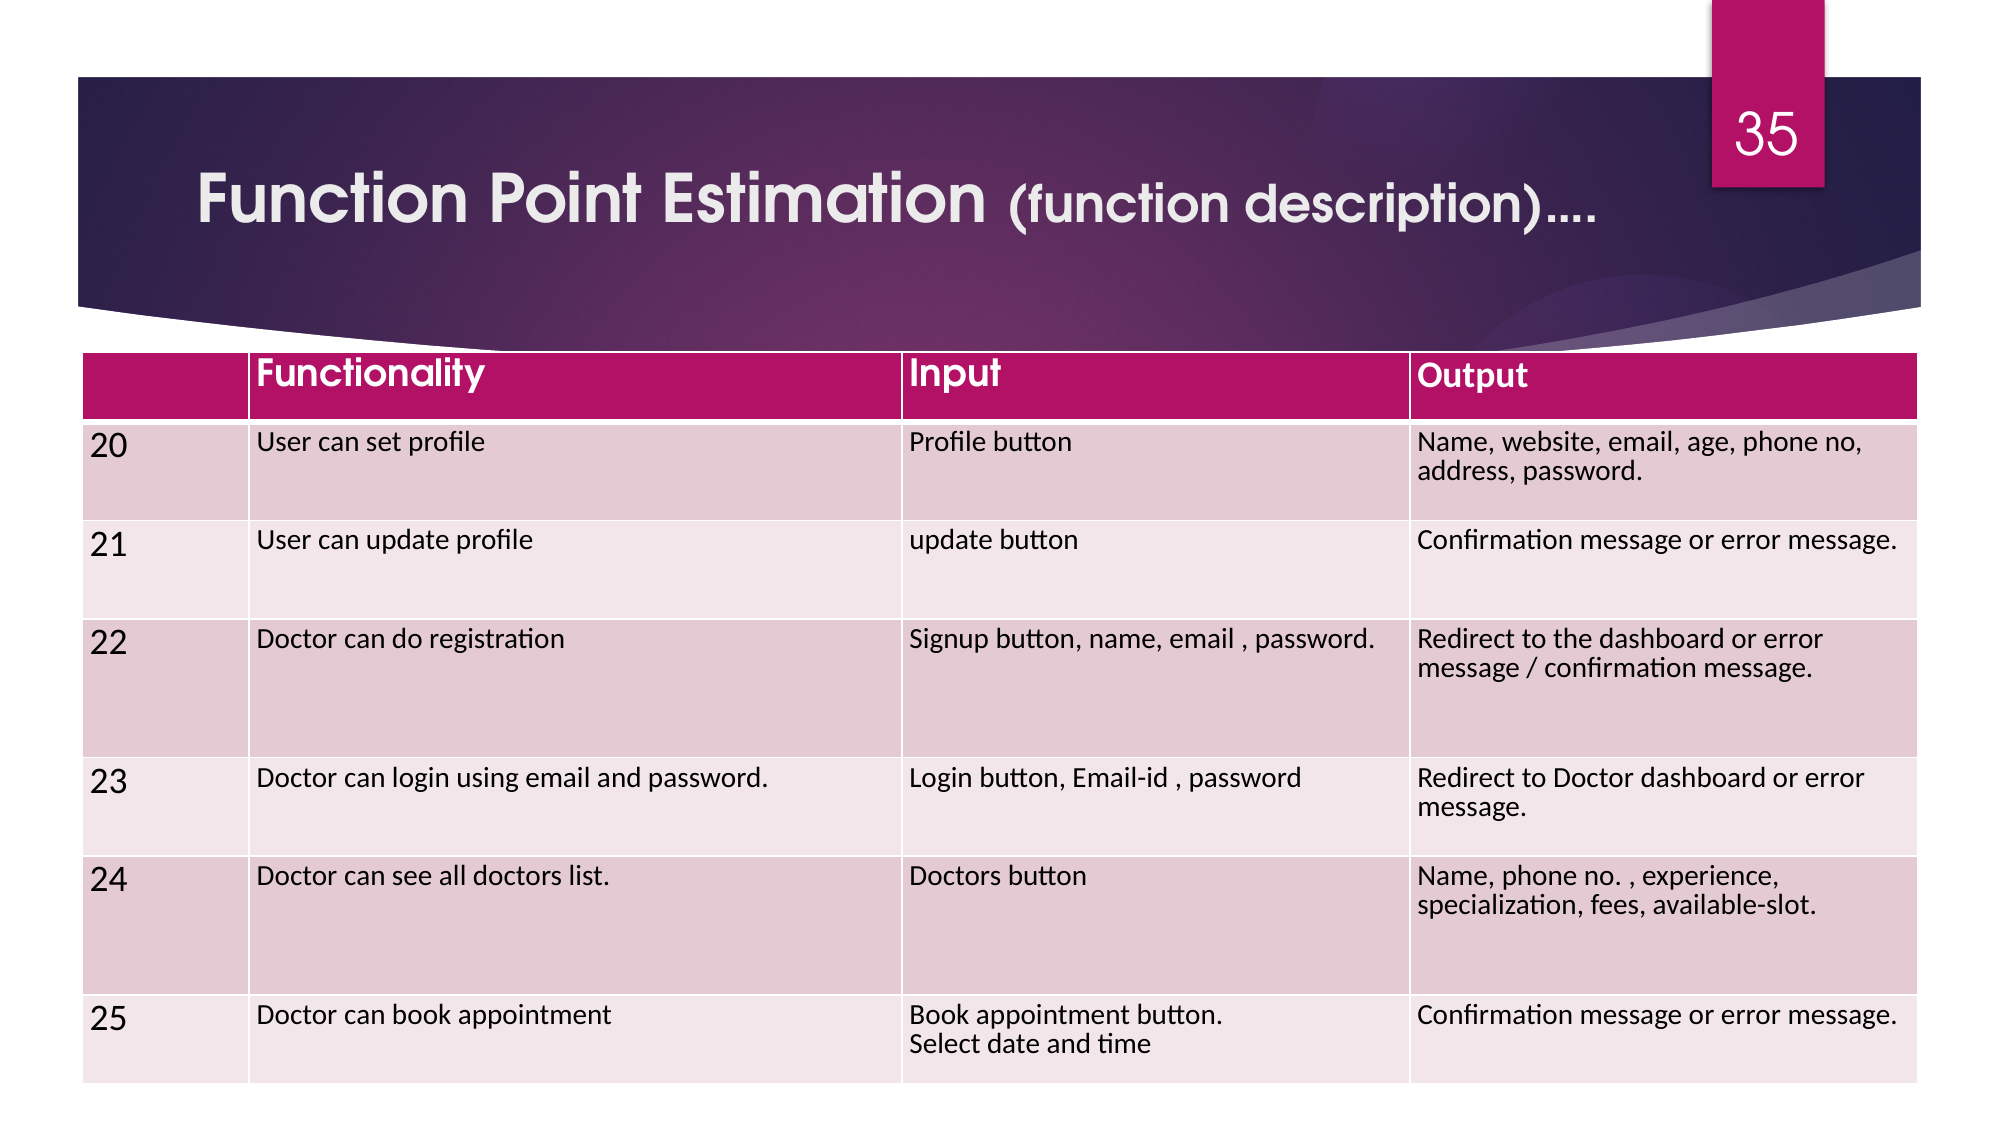

35
# Function Point Estimation (function description)….
|  | Functionality | Input | Output |
| --- | --- | --- | --- |
| 20 | User can set profile | Profile button | Name, website, email, age, phone no, address, password. |
| 21 | User can update profile | update button | Confirmation message or error message. |
| 22 | Doctor can do registration | Signup button, name, email , password. | Redirect to the dashboard or error message / confirmation message. |
| 23 | Doctor can login using email and password. | Login button, Email-id , password | Redirect to Doctor dashboard or error message. |
| 24 | Doctor can see all doctors list. | Doctors button | Name, phone no. , experience, specialization, fees, available-slot. |
| 25 | Doctor can book appointment | Book appointment button. Select date and time | Confirmation message or error message. |